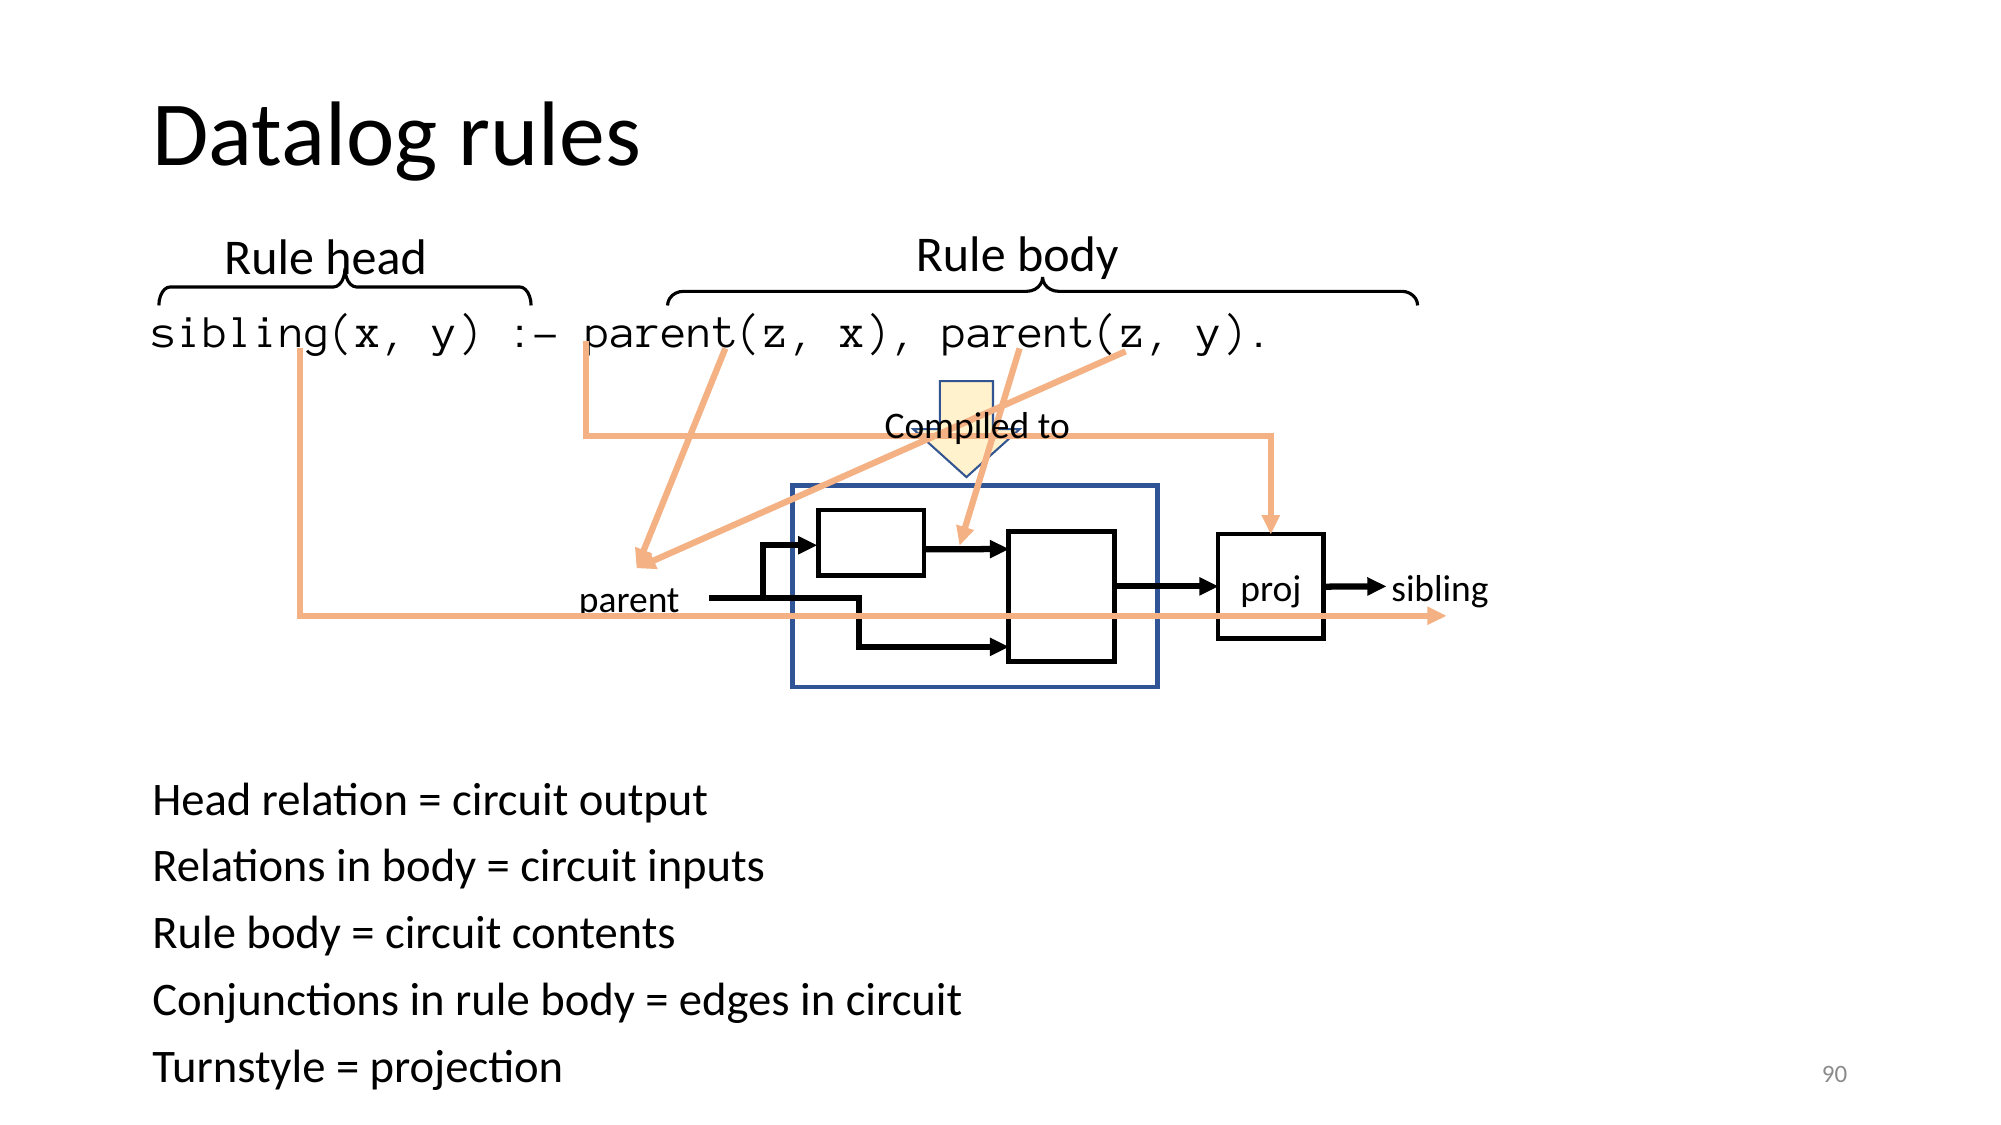

# Datalog rules

Rule body
Rule head
sibling(x, y) :- parent(z, x), parent(z, y).

Head relation = circuit output
Relations in body = circuit inputs
Rule body = circuit contents
Conjunctions in rule body = edges in circuit
Turnstyle = projection

Compiled to

proj
sibling
parent
90